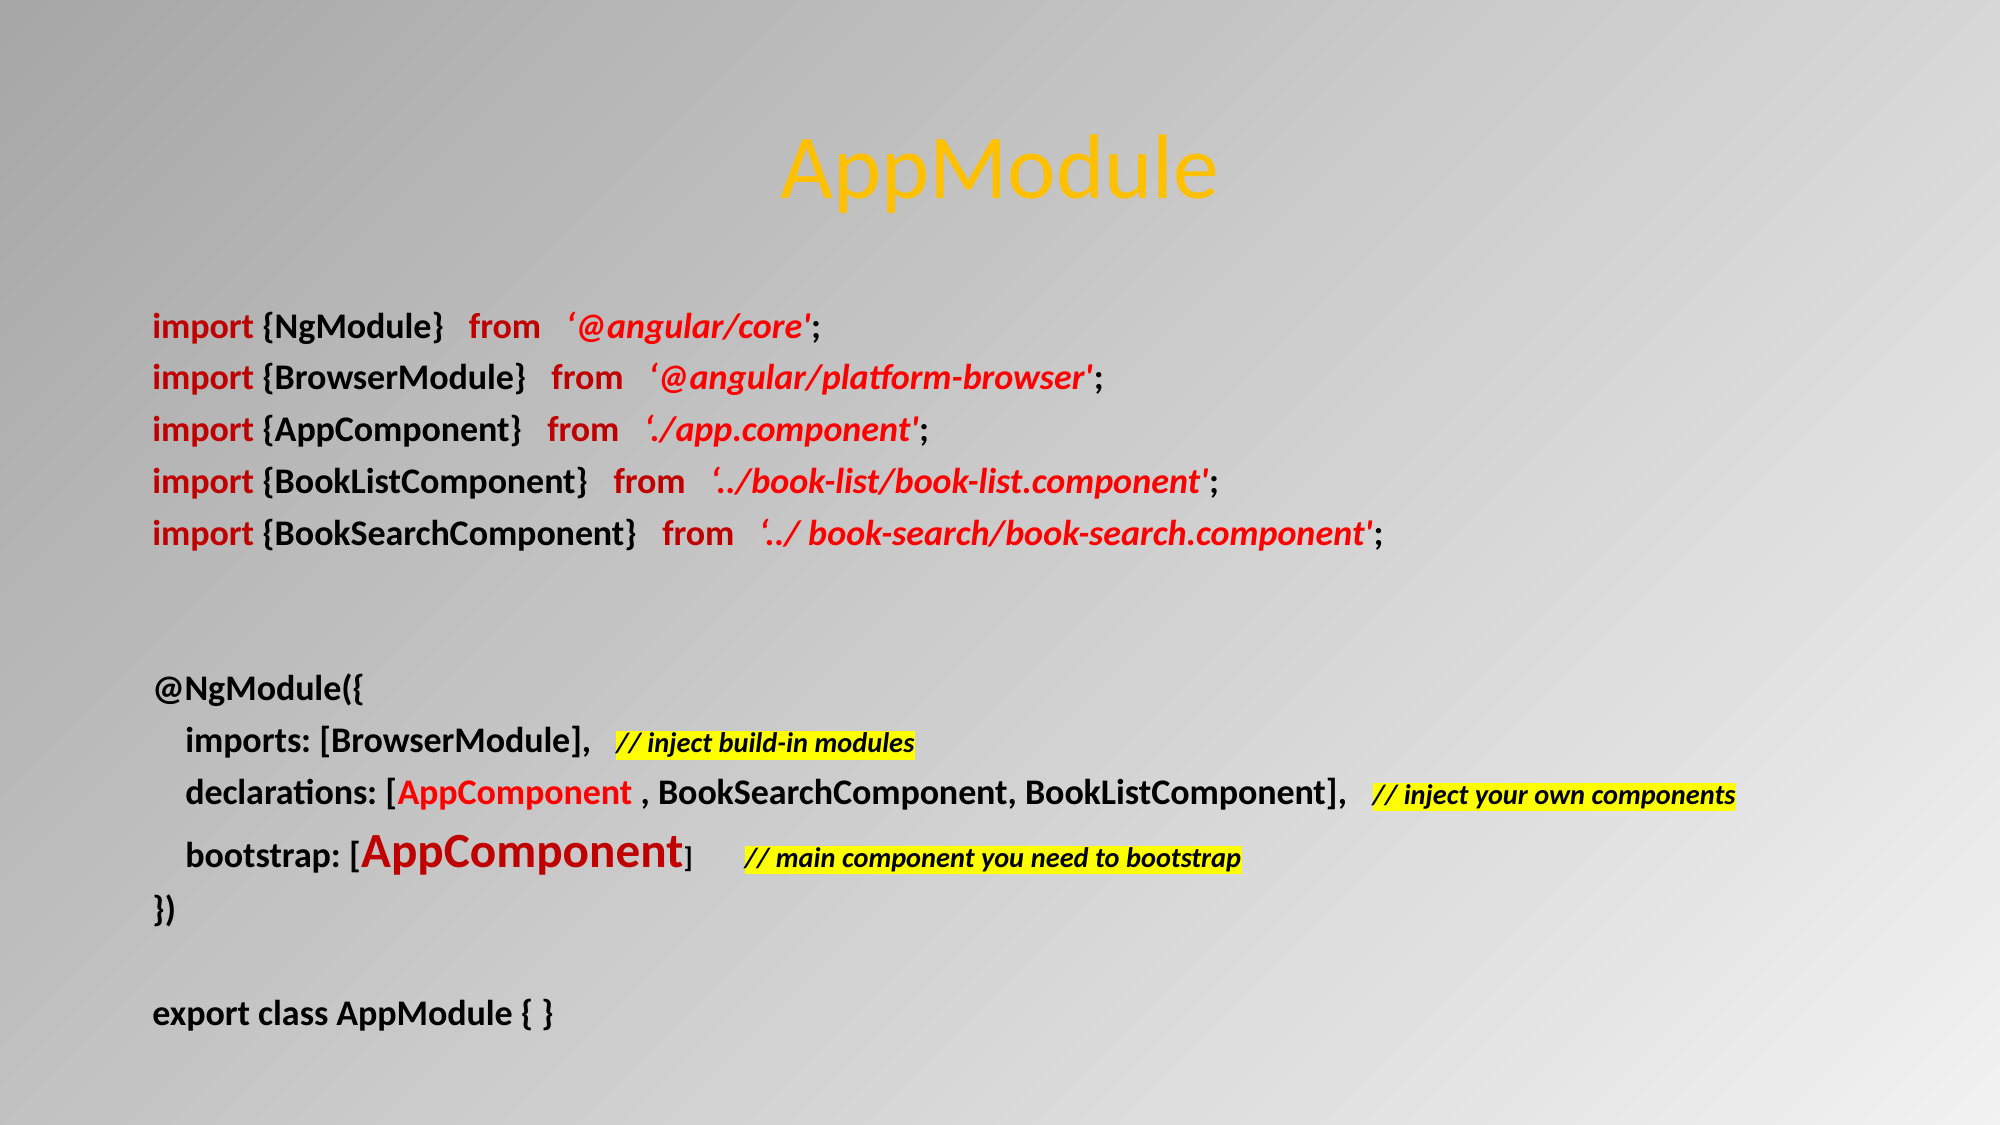

# AppModule
import {NgModule}   from   ‘@angular/core';
import {BrowserModule}   from   ‘@angular/platform-browser';
import {AppComponent}   from   ‘./app.component';
import {BookListComponent}   from   ‘../book-list/book-list.component';
import {BookSearchComponent}   from   ‘../ book-search/book-search.component';

@NgModule({
    imports: [BrowserModule],   // inject build-in modules
    declarations: [AppComponent , BookSearchComponent, BookListComponent],   // inject your own components
    bootstrap: [AppComponent]        // main component you need to bootstrap
})

export class AppModule { }